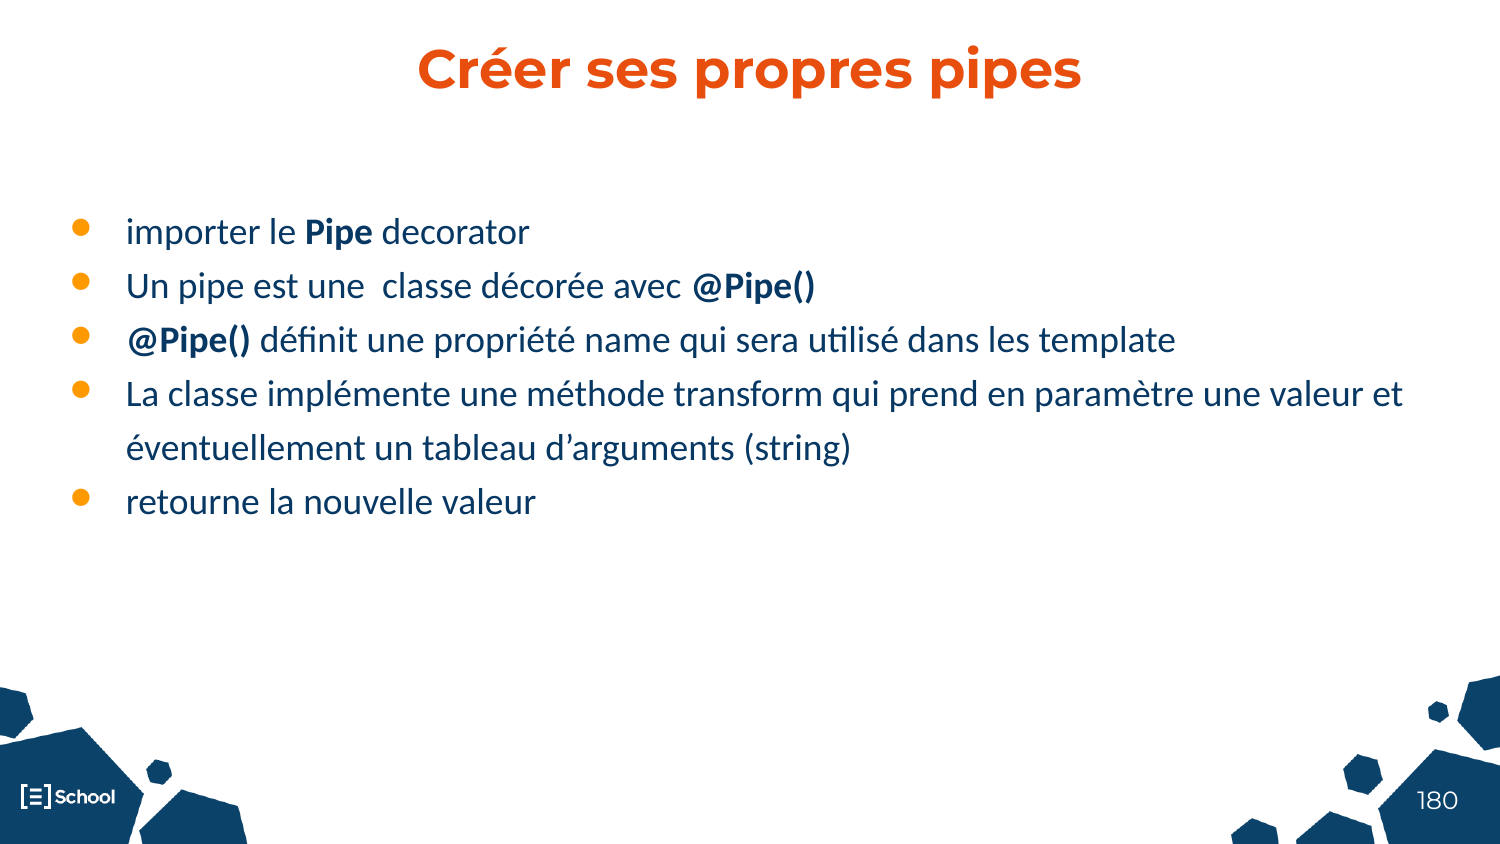

Créer ses propres pipes
importer le Pipe decorator
Un pipe est une  classe décorée avec @Pipe()
@Pipe() définit une propriété name qui sera utilisé dans les template
La classe implémente une méthode transform qui prend en paramètre une valeur et éventuellement un tableau d’arguments (string)
retourne la nouvelle valeur
180